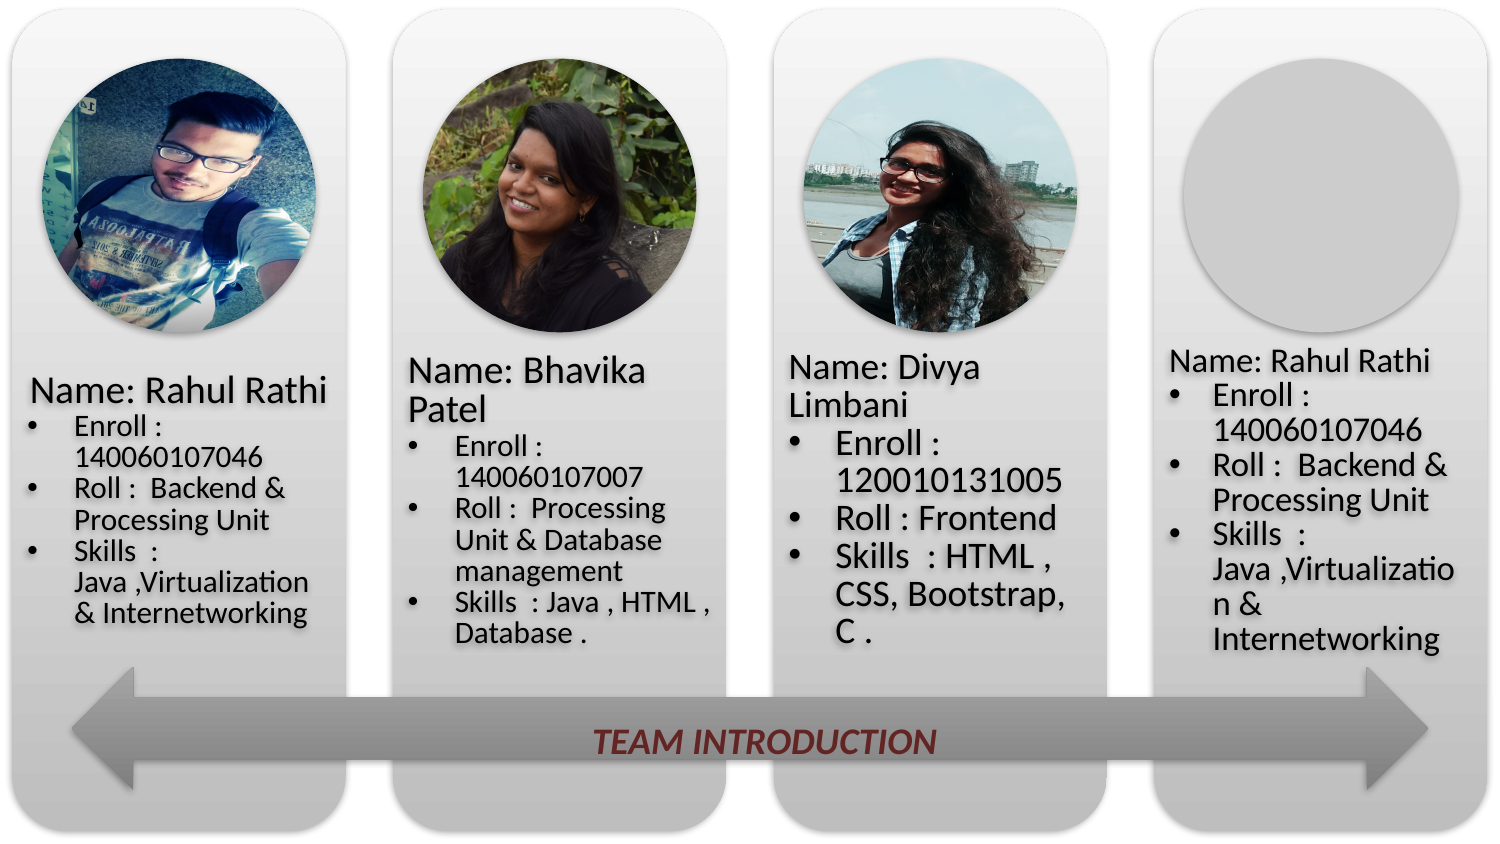

Name: Rahul Rathi
Skills  : Java ,Virtualization & Internetworking
Roll :  Backend & Processing Unit
Enroll : 140060107046
Name: Divya Limbani
Enroll : 120010131005
Roll : Frontend
Skills  : HTML , CSS, Bootstrap, C .
Name: Rahul Rathi
Enroll : 140060107046
Roll :  Backend & Processing Unit
Skills  : Java ,Virtualization & Internetworking
Name: Bhavika Patel
Enroll : 140060107007
Roll :  Processing Unit & Database management
Skills  : Java , HTML , Database .
TEAM INTRODUCTION